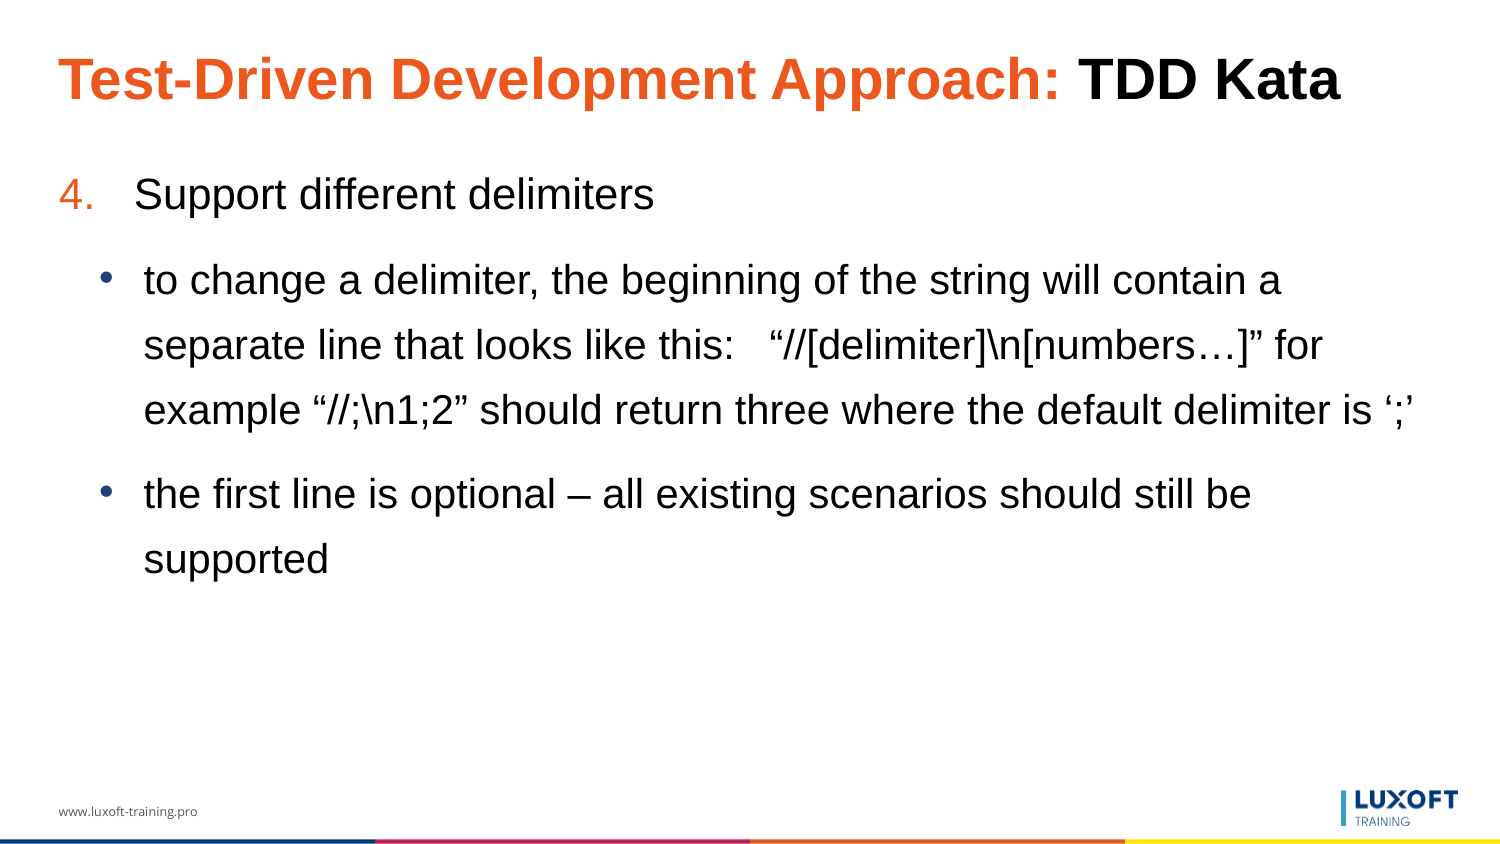

# Test-Driven Development Approach: TDD Kata
Support different delimiters
to change a delimiter, the beginning of the string will contain a separate line that looks like this:   “//[delimiter]\n[numbers…]” for example “//;\n1;2” should return three where the default delimiter is ‘;’
the first line is optional – all existing scenarios should still be supported